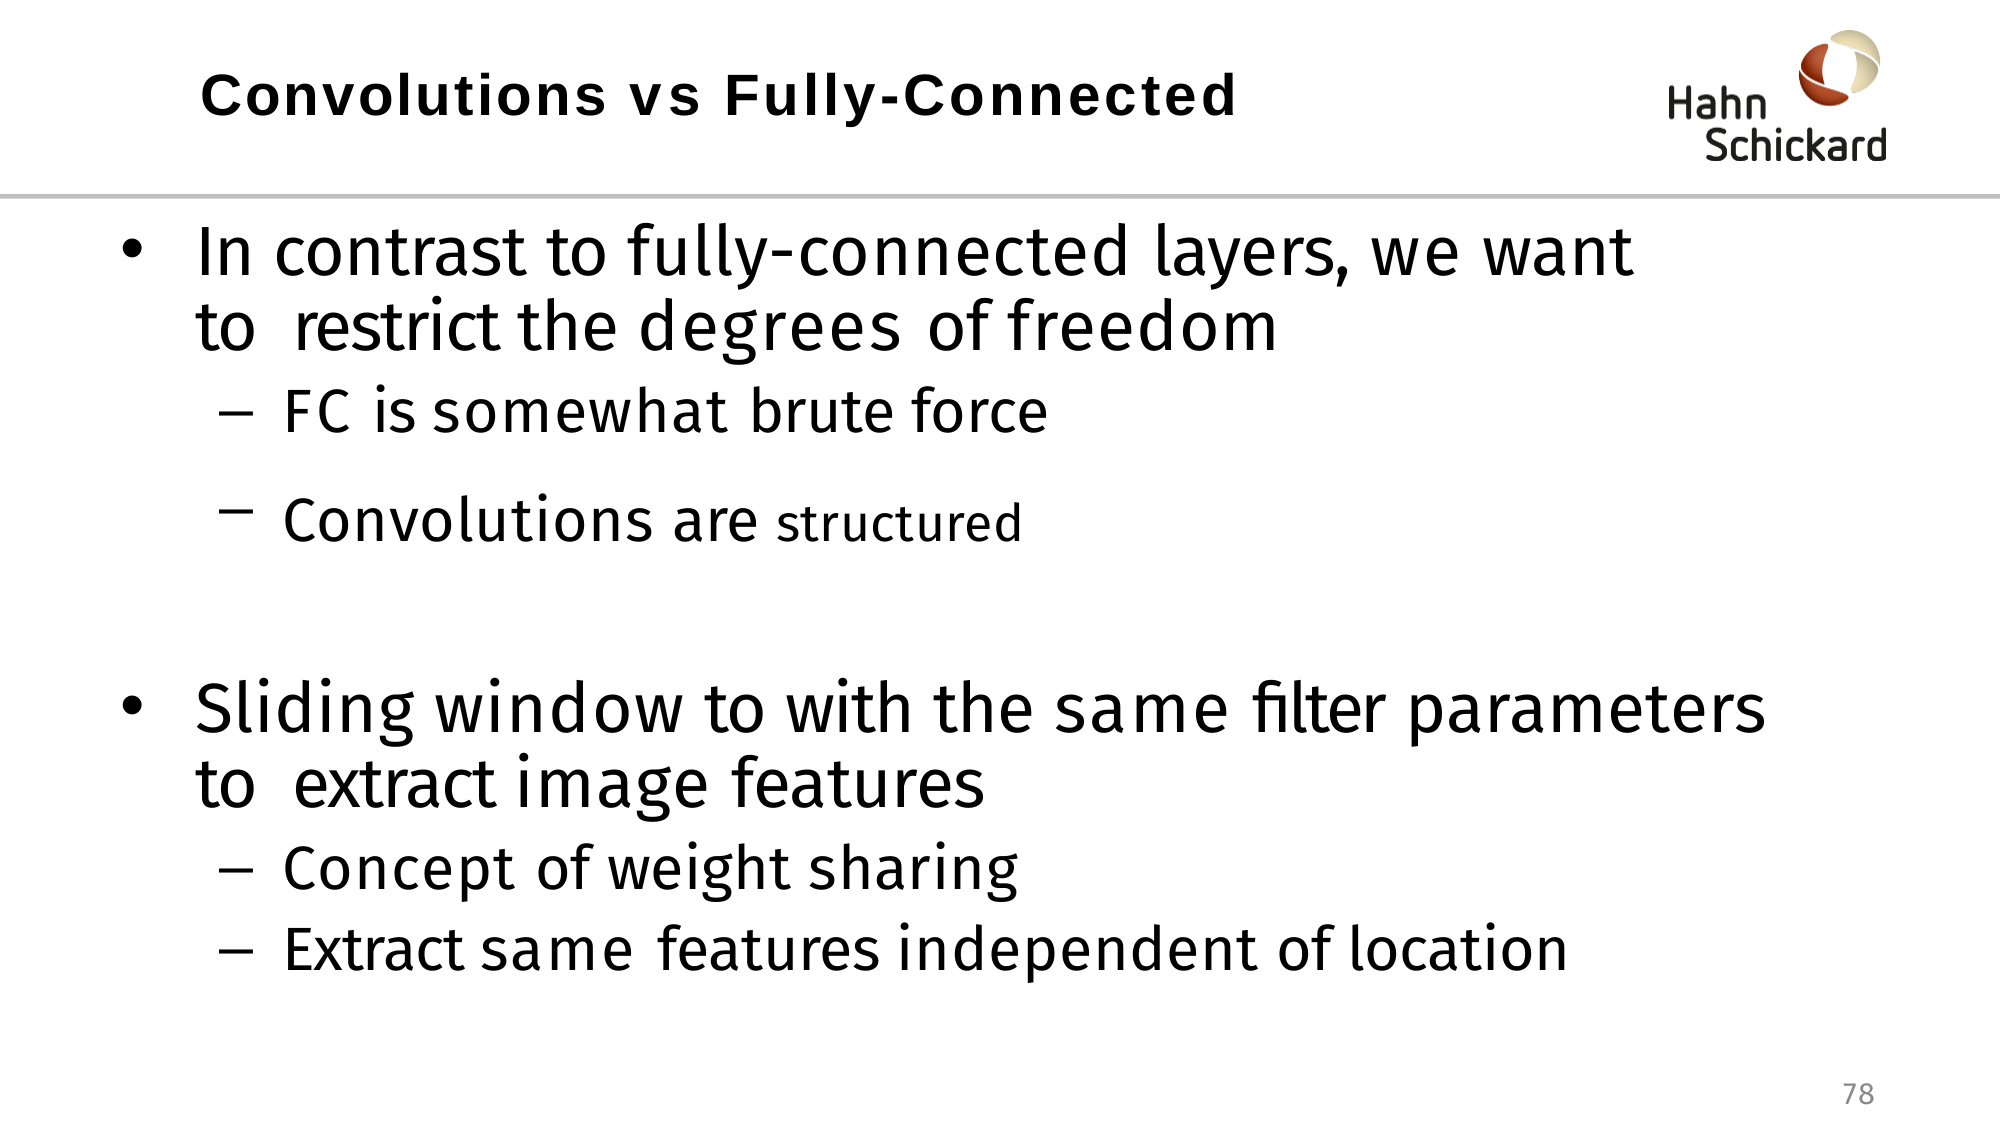

# Convolutions vs Fully-Connected
In contrast to fully-connected layers, we want to  restrict the degrees of freedom
FC is somewhat brute force
Convolutions are structured

Sliding window to with the same filter parameters to  extract image features
Concept of weight sharing
Extract same features independent of location
78